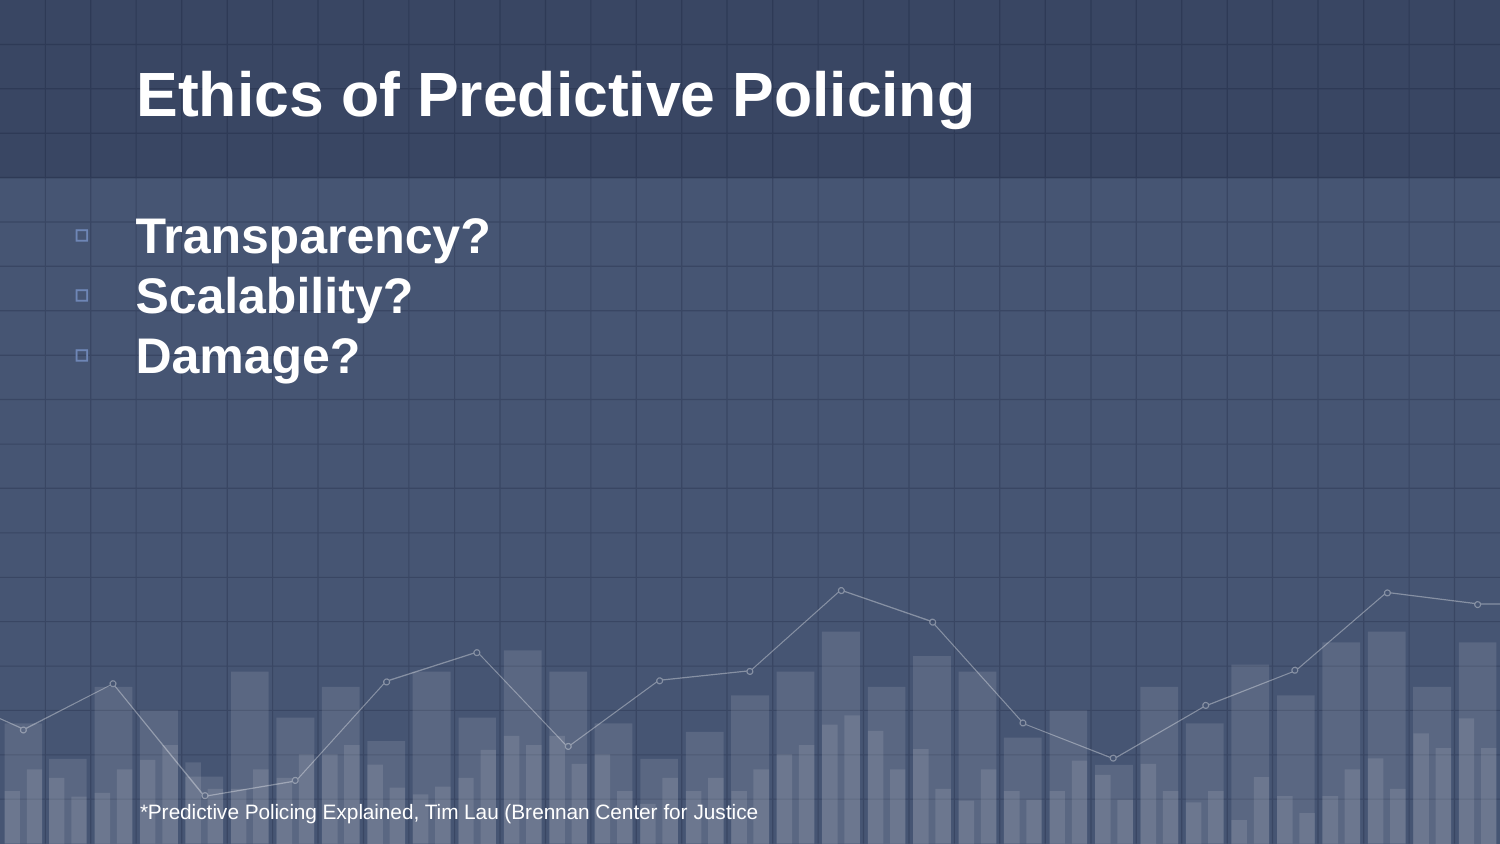

# Ethics of Predictive Policing
Transparency?
Scalability?
Damage?
*Predictive Policing Explained, Tim Lau (Brennan Center for Justice